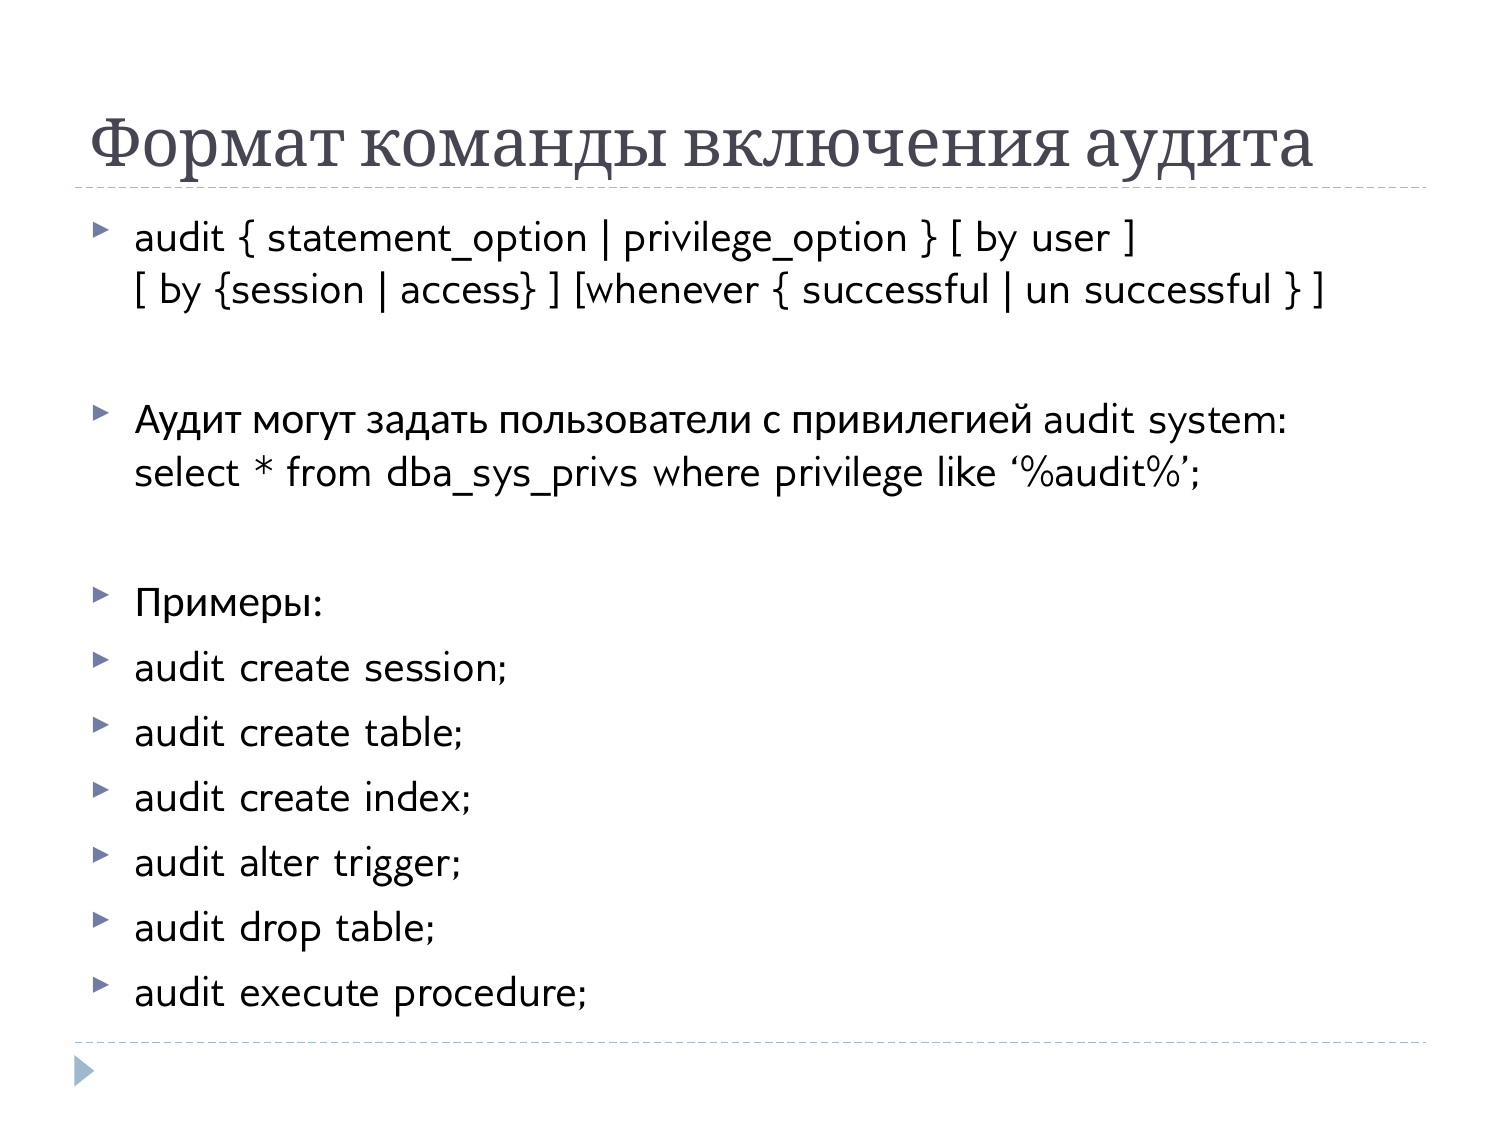

# Формат команды включения аудита
audit { statement_option | privilege_option } [ by user ]
[ by {session | access} ] [whenever { successful | un successful } ]

Аудит могут задать пользователи с привилегией audit system:
select * from dba_sys_privs where privilege like ‘%audit%’;

Примеры:
audit create session;
audit create table;
audit create index;
audit alter trigger;
audit drop table;
audit execute procedure;